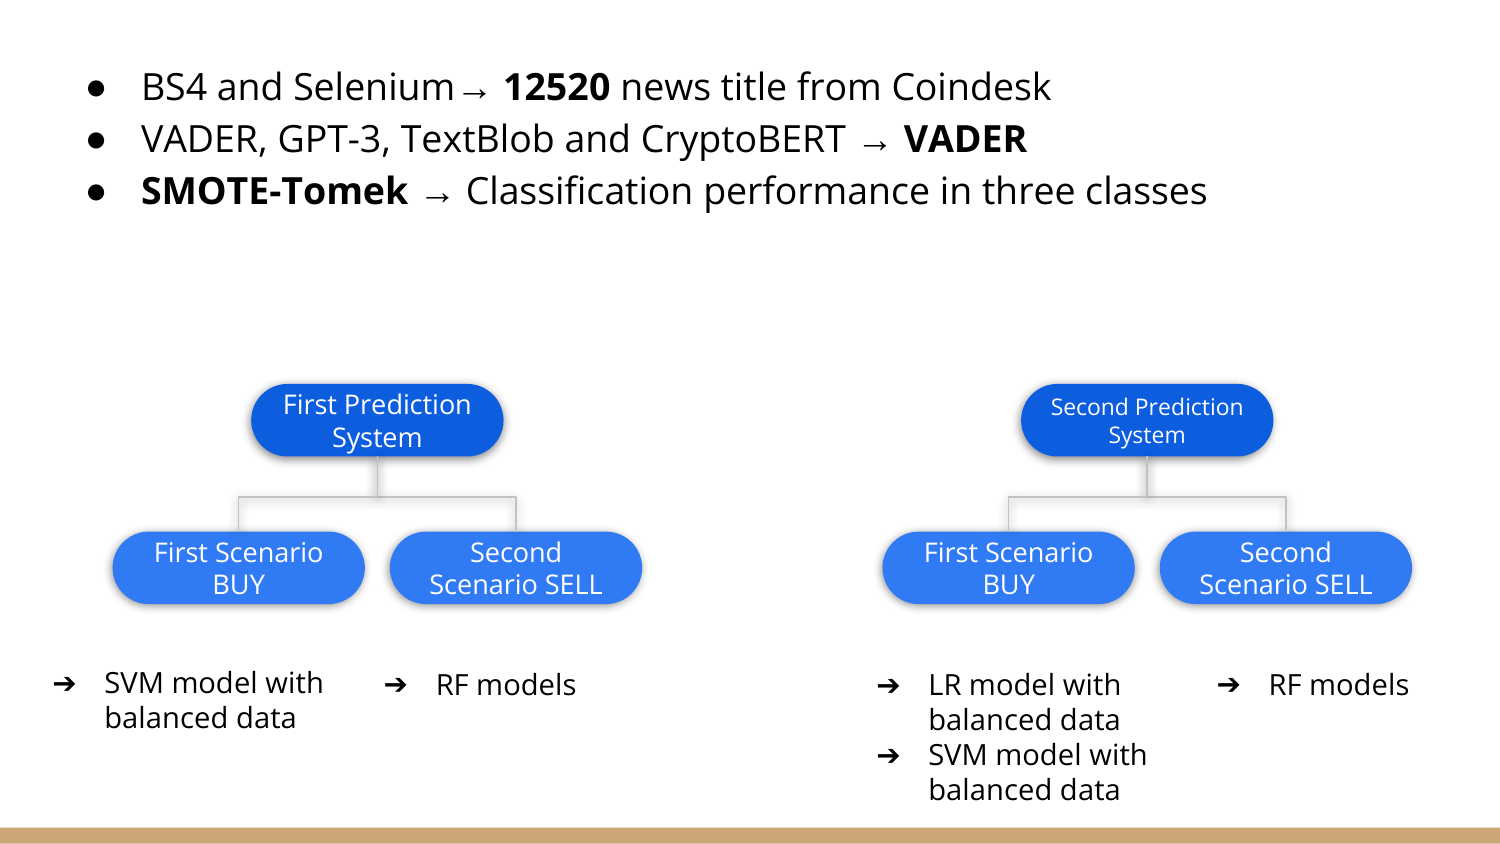

BS4 and Selenium→ 12520 news title from Coindesk
VADER, GPT-3, TextBlob and CryptoBERT → VADER
SMOTE-Tomek → Classification performance in three classes
First Prediction
System
Second Prediction
System
First Scenario
BUY
Second Scenario SELL
First Scenario
BUY
Second Scenario SELL
RF models
RF models
SVM model with balanced data
LR model with balanced data
SVM model with balanced data